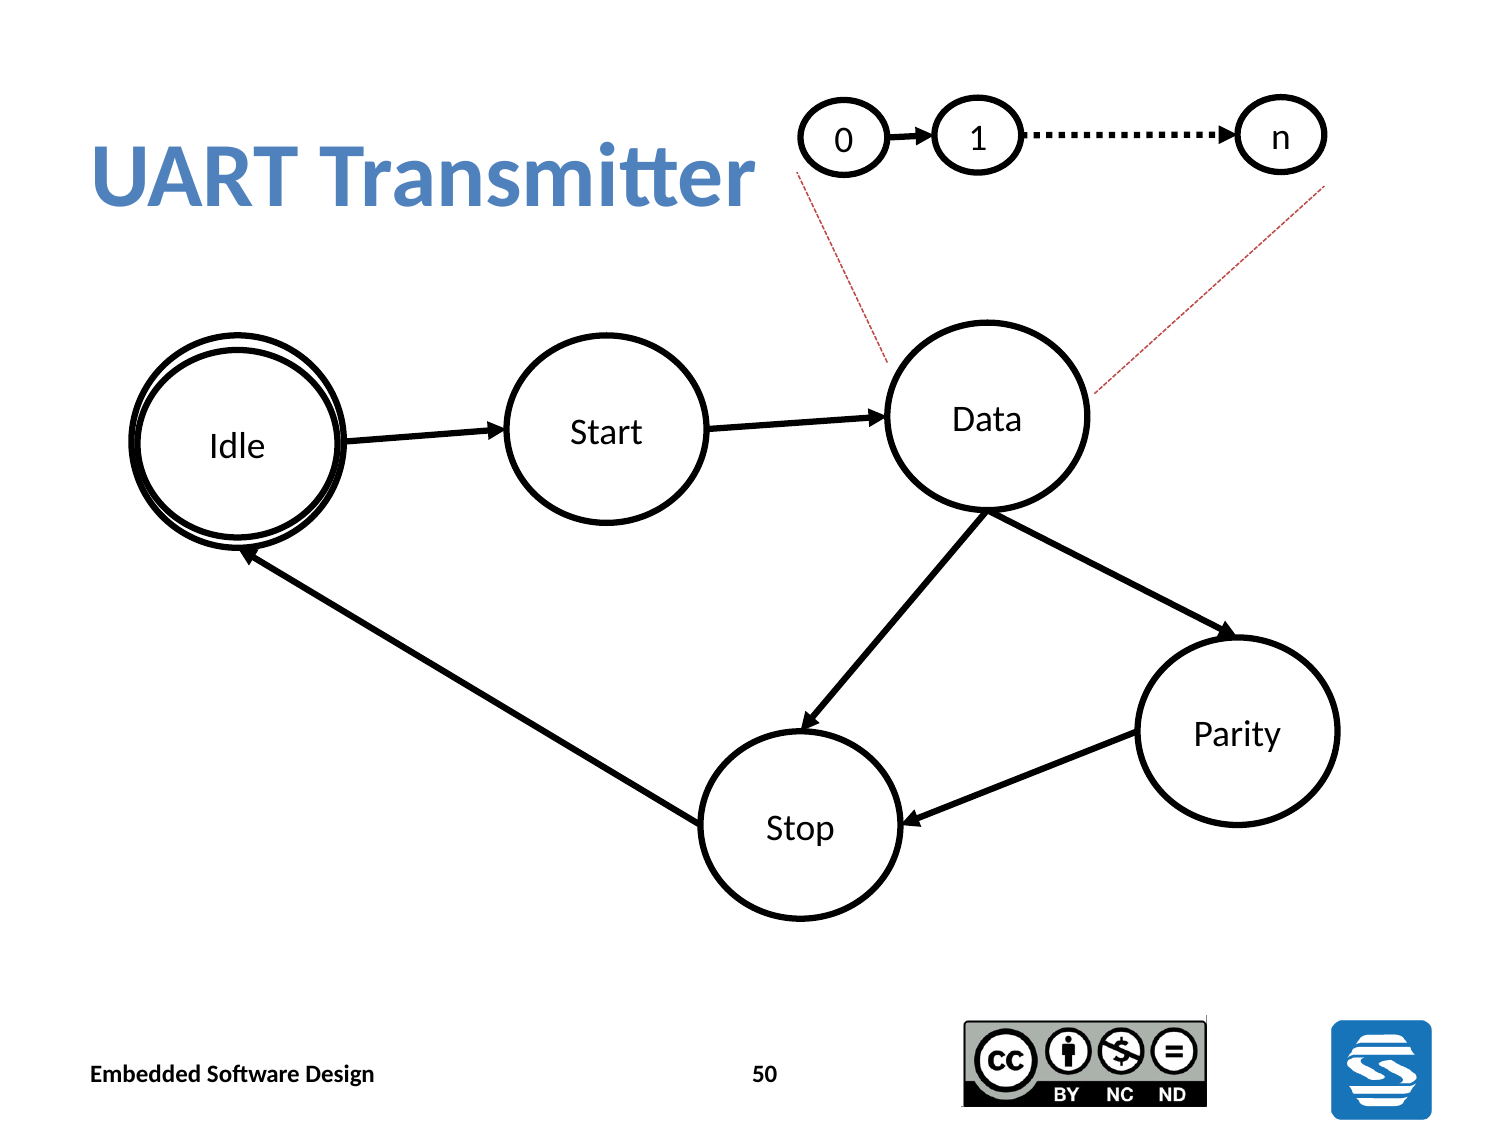

# UART Transmitter
n
1
0
Data

Start
Idle
Parity
Stop
Embedded Software Design
50